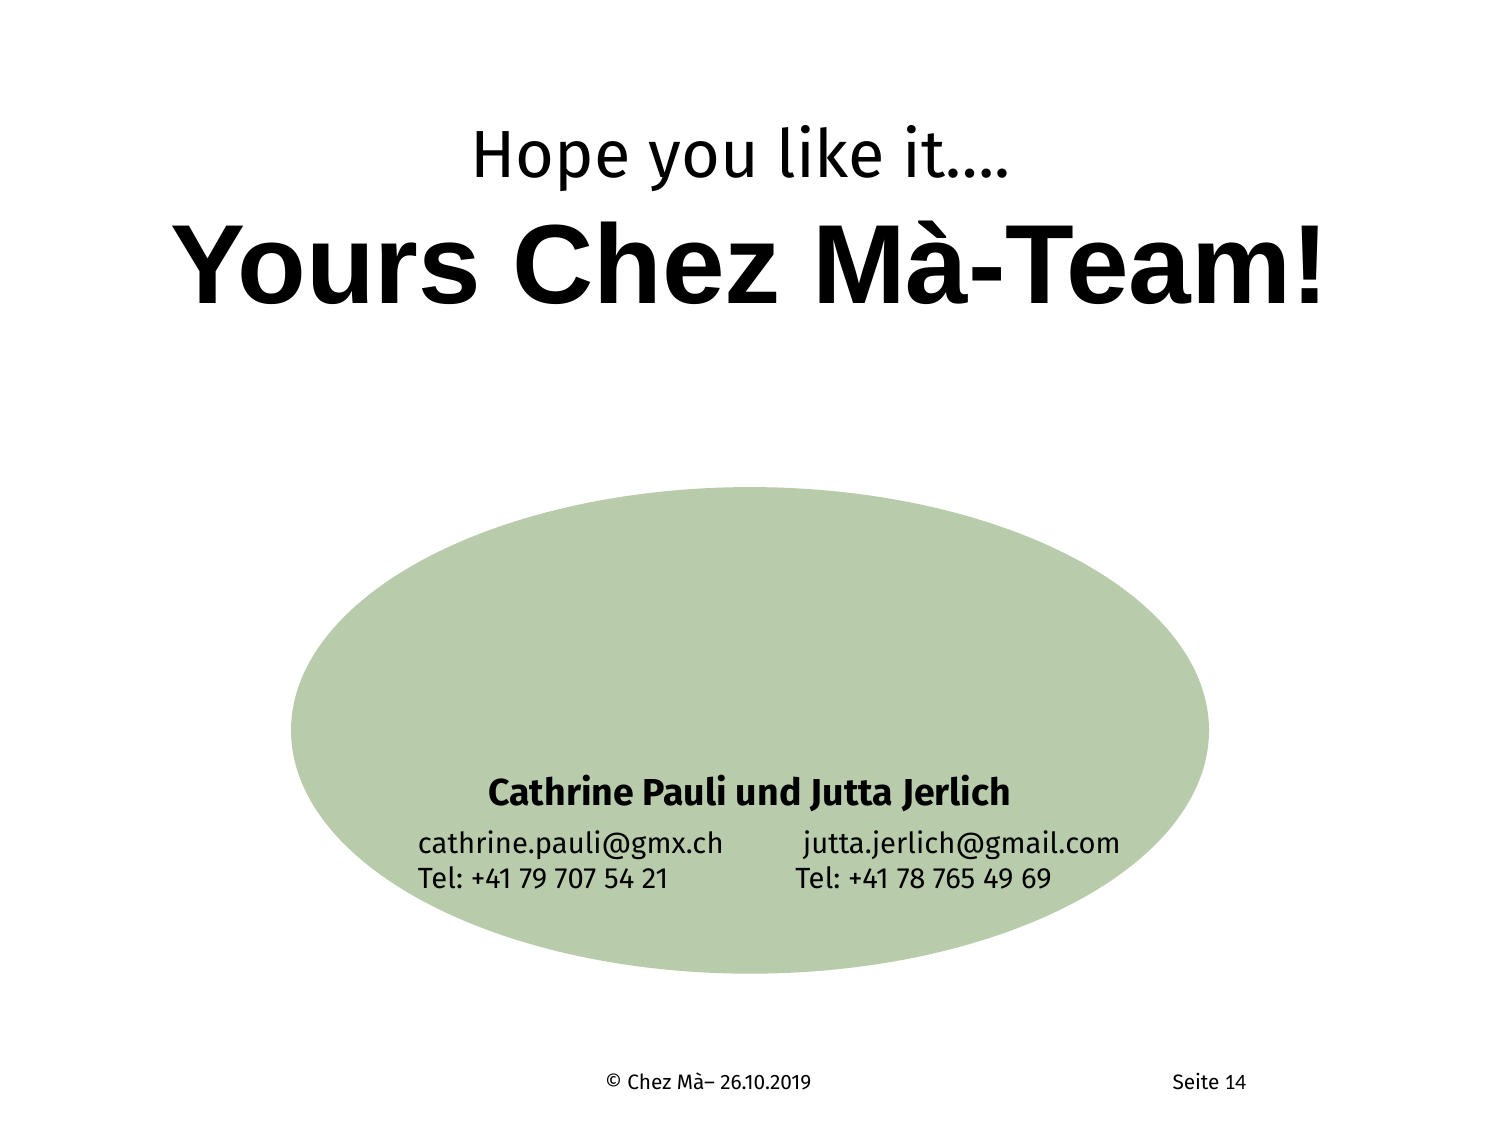

# Hope you like it…. Yours Chez Mà-Team!

Cathrine Pauli und Jutta Jerlich
cathrine.pauli@gmx.ch
Tel: +41 79 707 54 21
 jutta.jerlich@gmail.com
Tel: +41 78 765 49 69